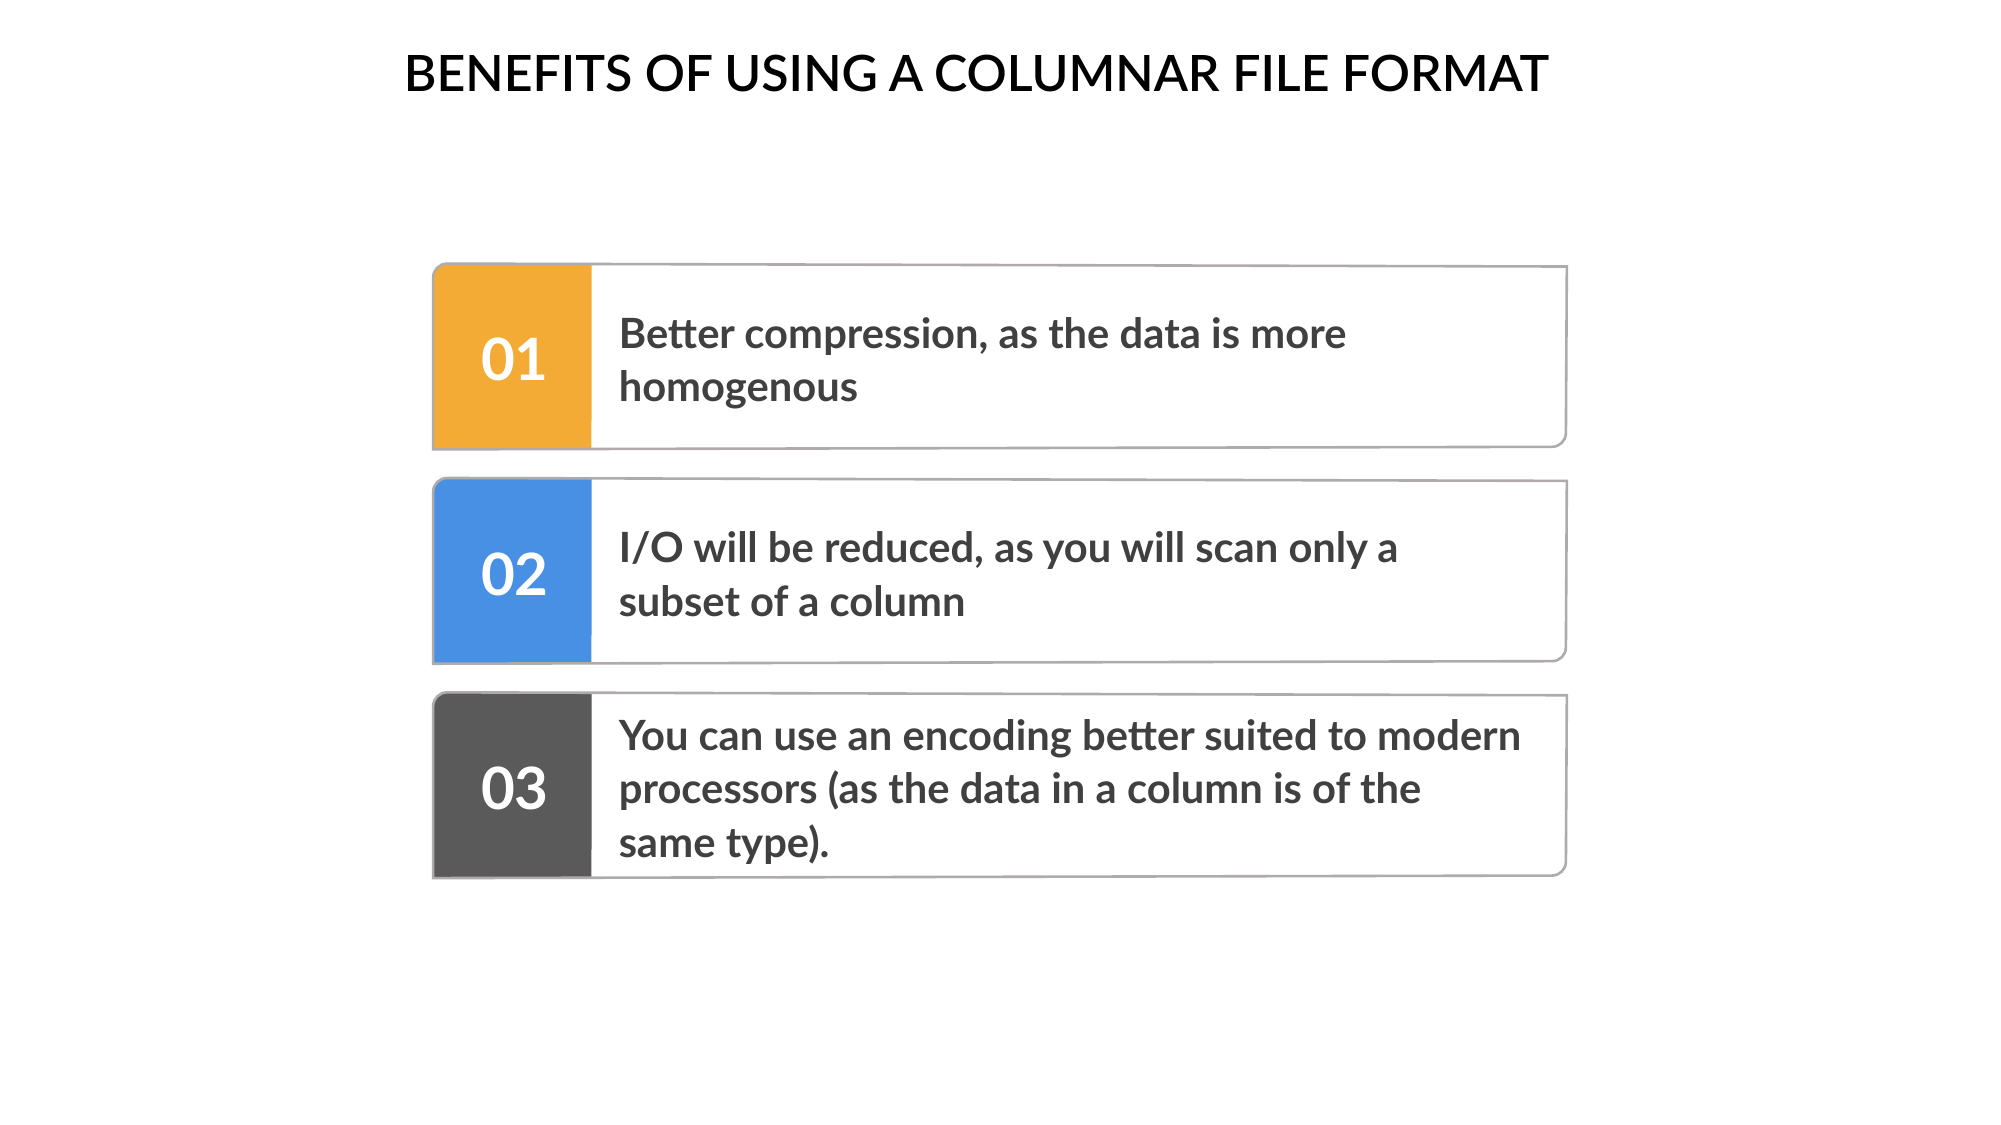

BENEFITS OF USING A COLUMNAR FILE FORMAT

Better compression, as the data is more homogenous
01

I/O will be reduced, as you will scan only a subset of a column
02

You can use an encoding better suited to modern processors (as the data in a column is of the same type).
03